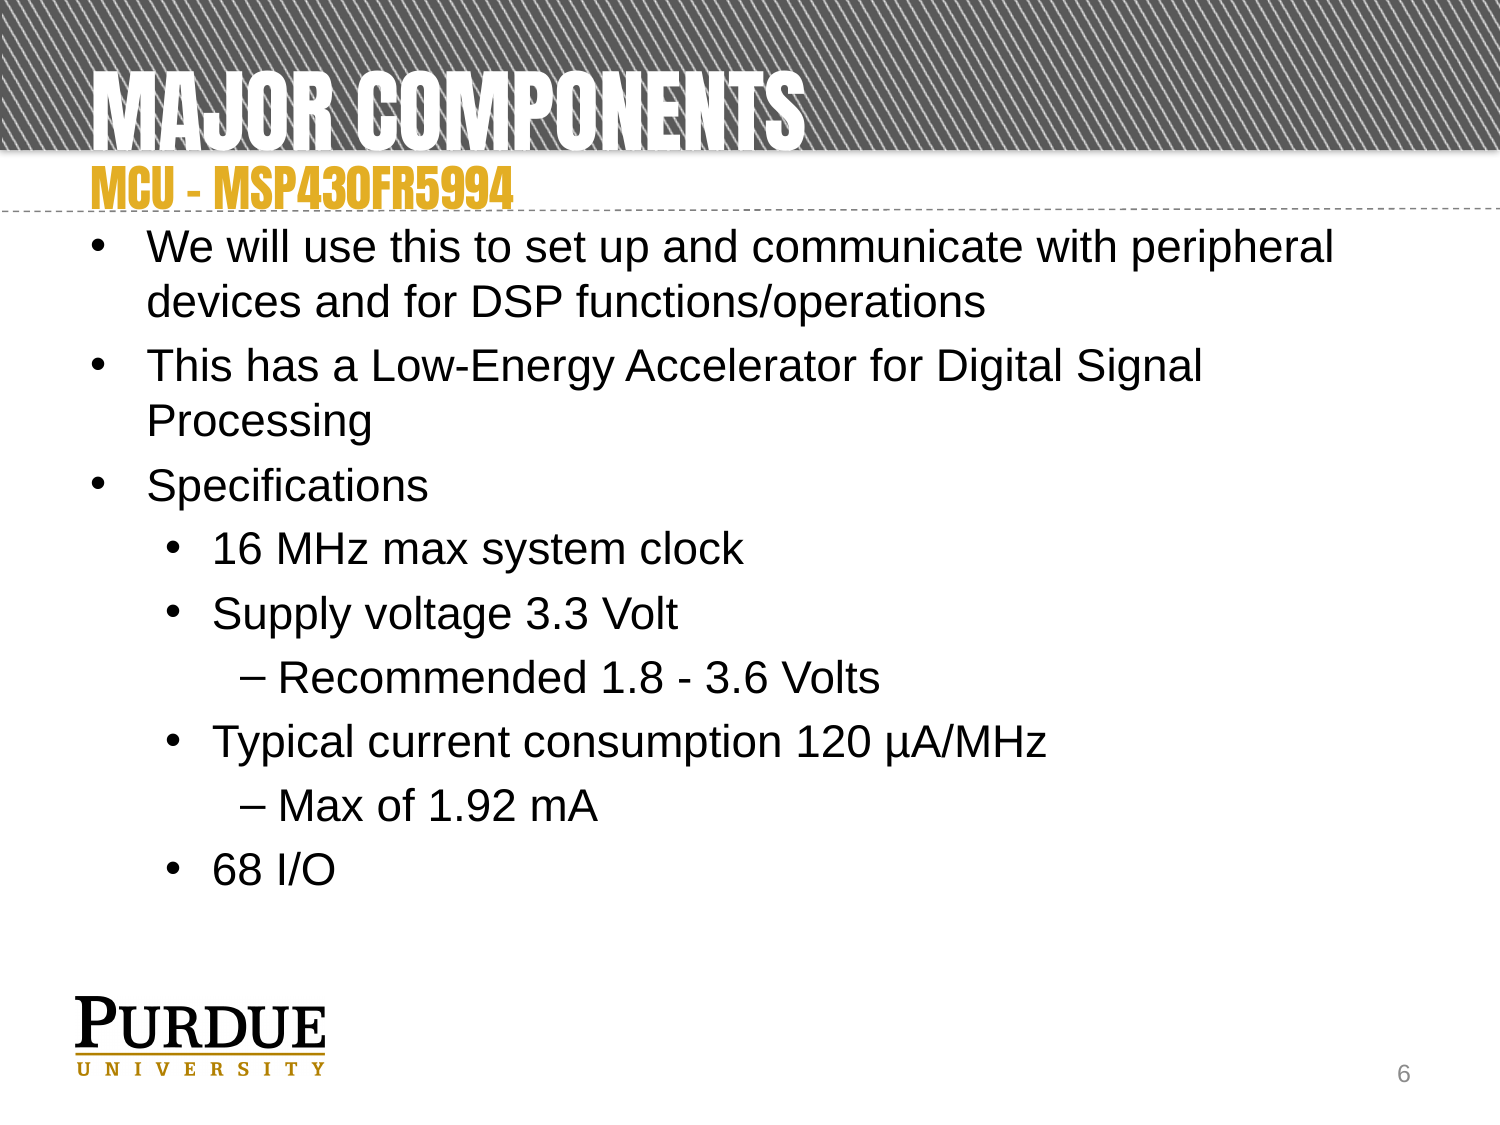

# Major Components
MCU – MSP430FR5994
We will use this to set up and communicate with peripheral devices and for DSP functions/operations
This has a Low-Energy Accelerator for Digital Signal Processing
Specifications
16 MHz max system clock
Supply voltage 3.3 Volt
Recommended 1.8 - 3.6 Volts
Typical current consumption 120 µA/MHz
Max of 1.92 mA
68 I/O

6